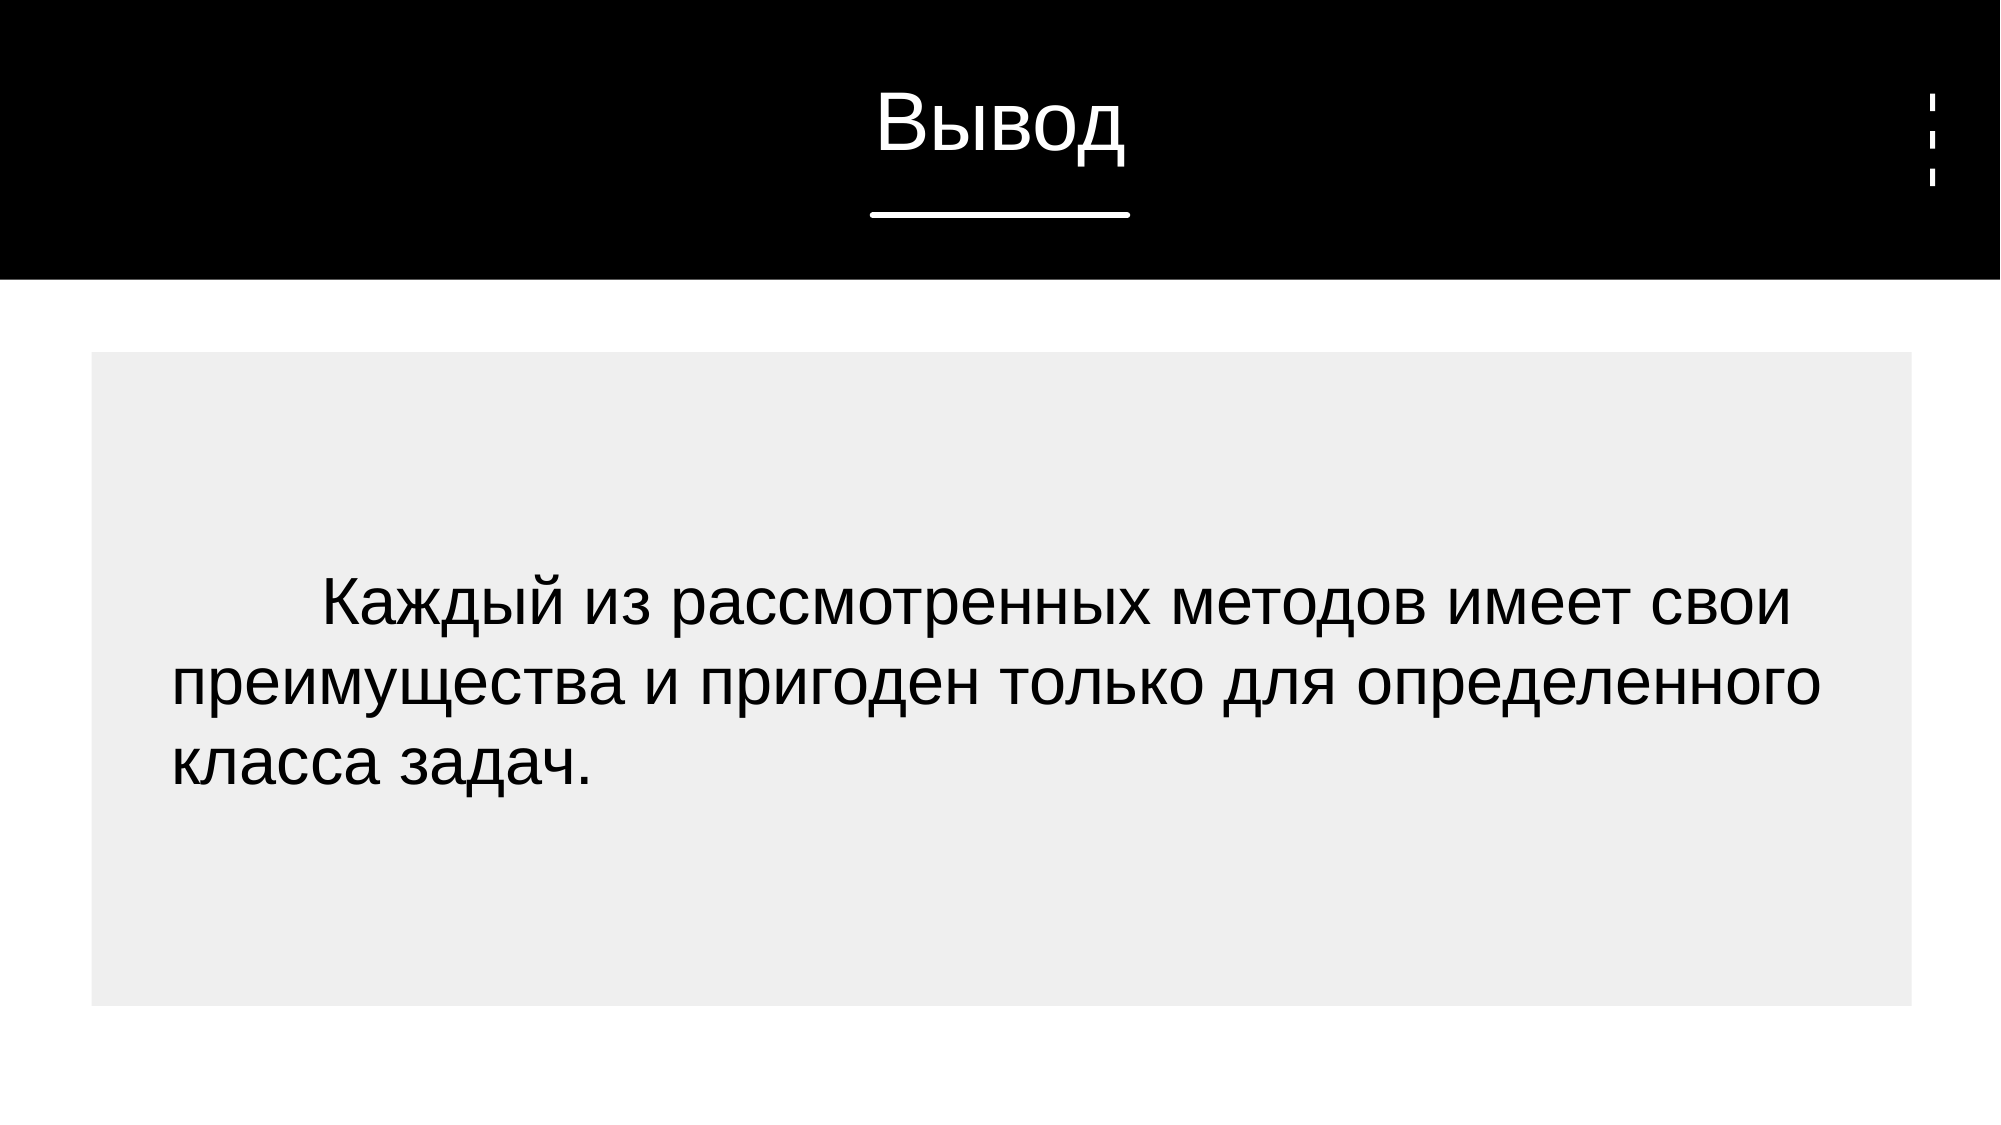

Вывод

# Каждый из рассмотренных методов имеет свои преимущества и пригоден только для определенного класса задач.